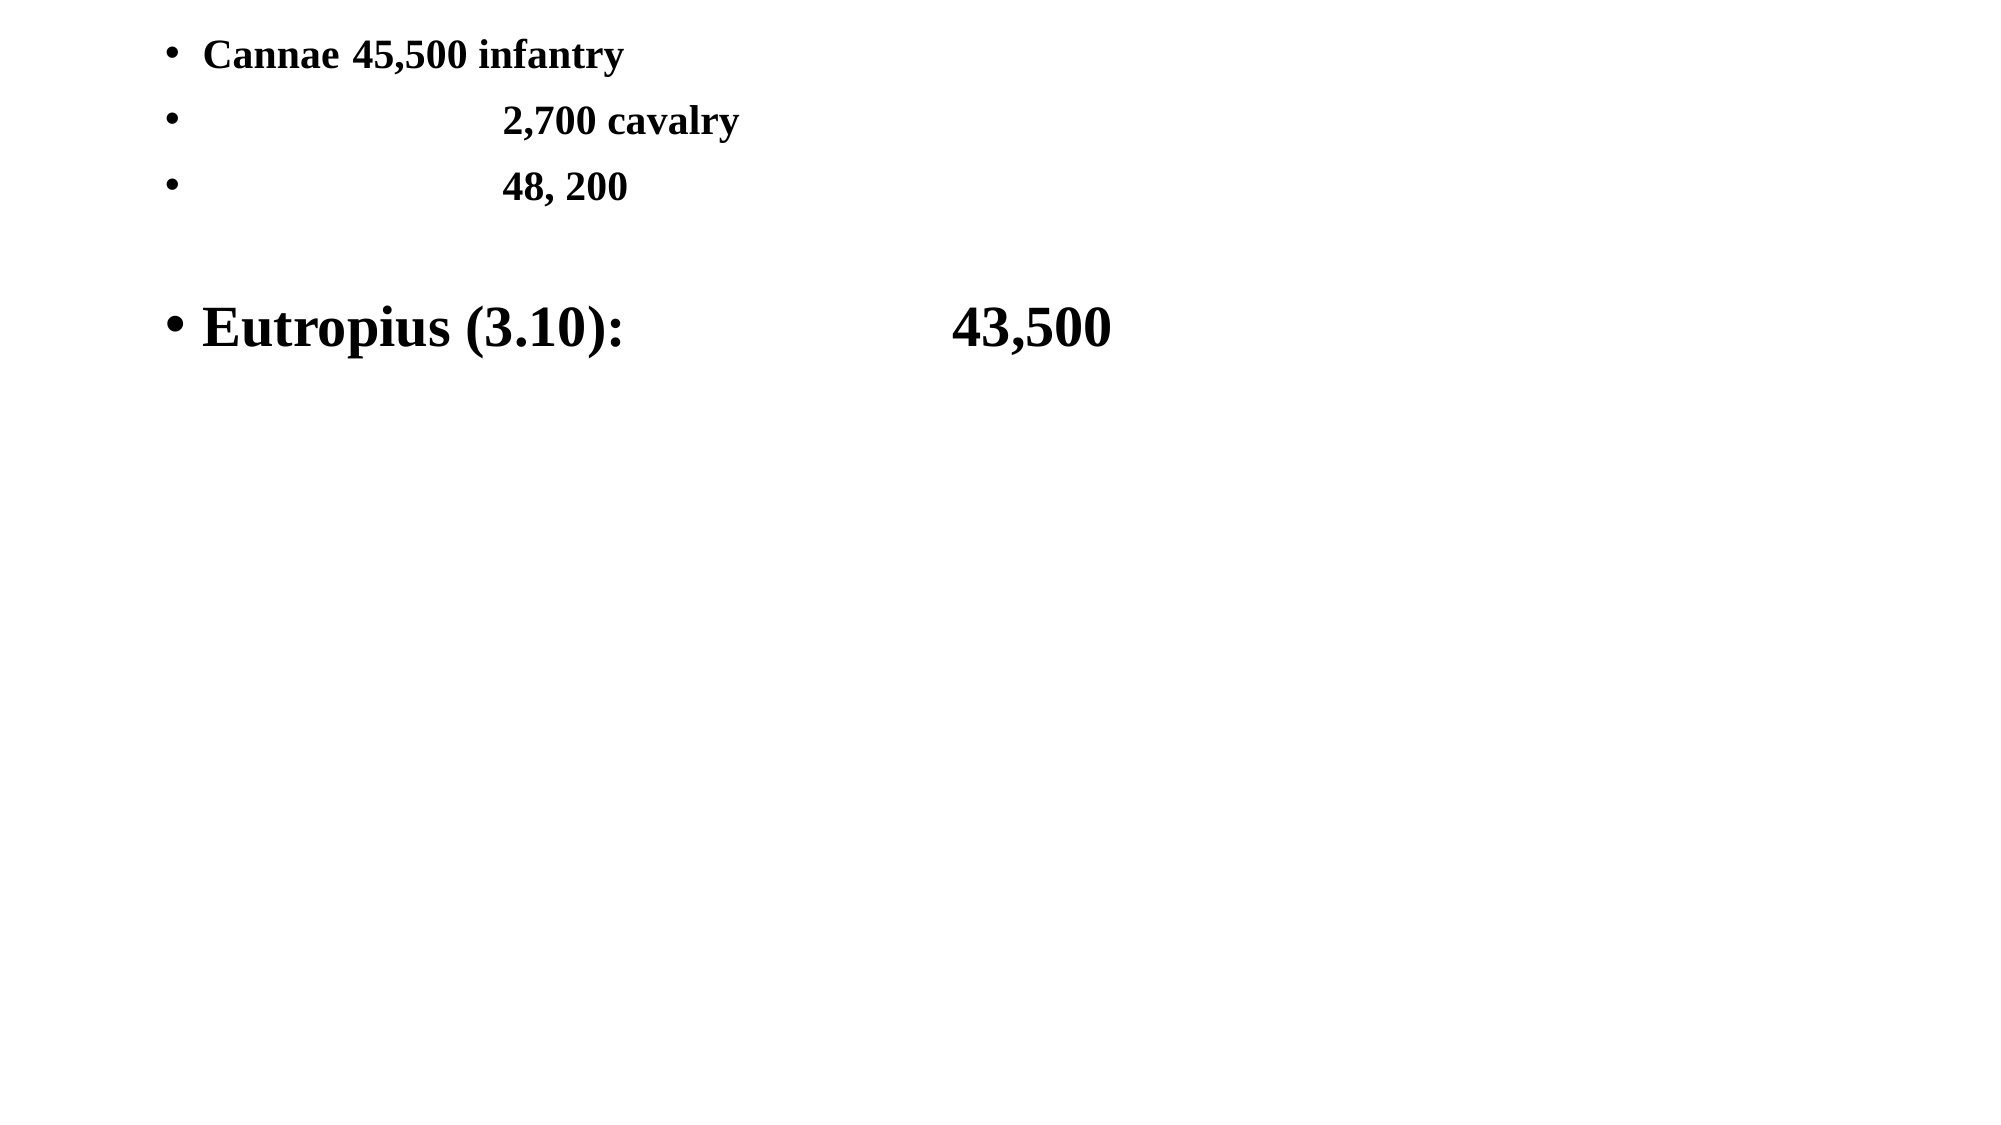

Cannae 	45,500 infantry
		2,700 cavalry
		48, 200

Eutropius (3.10):			43,500

#